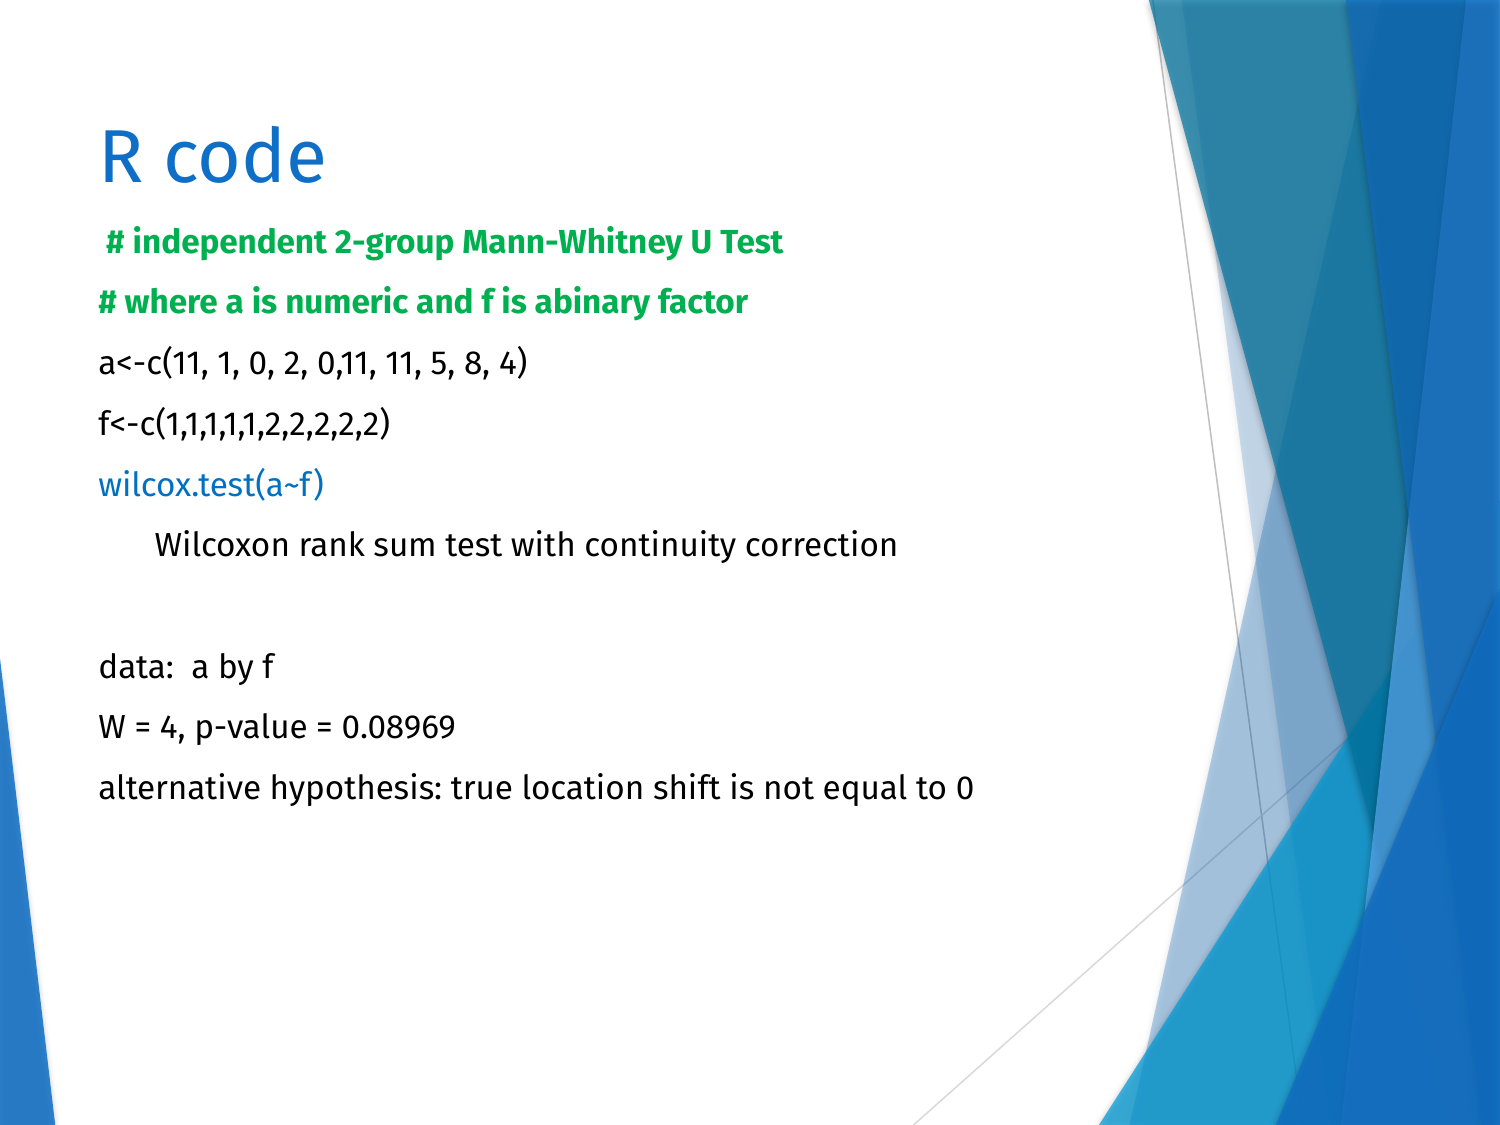

# R code
 # independent 2-group Mann-Whitney U Test
# where a is numeric and f is abinary factor
a<-c(11, 1, 0, 2, 0,11, 11, 5, 8, 4)
f<-c(1,1,1,1,1,2,2,2,2,2)
wilcox.test(a~f)
	Wilcoxon rank sum test with continuity correction

data:  a by f
W = 4, p-value = 0.08969
alternative hypothesis: true location shift is not equal to 0